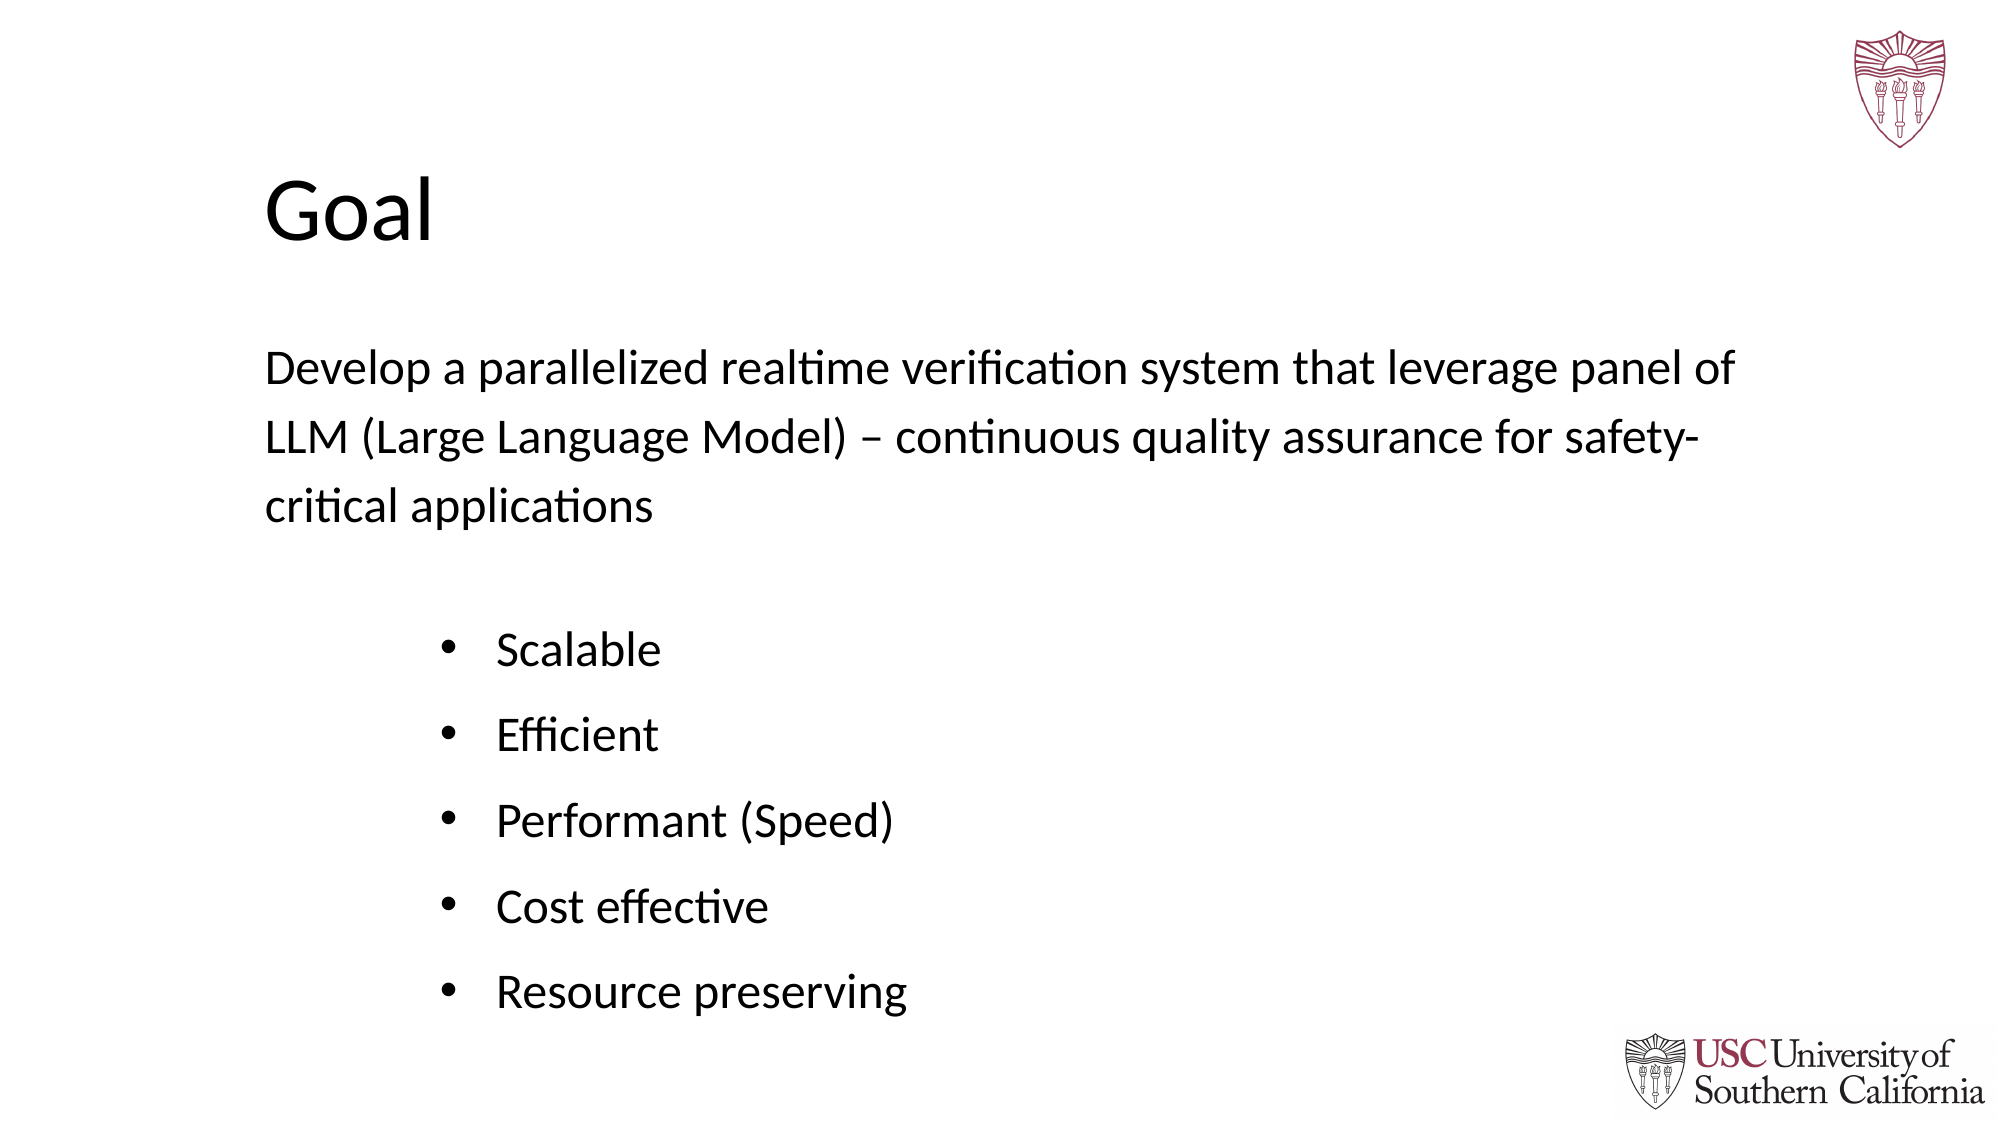

Goal
Develop a parallelized realtime verification system that leverage panel of LLM (Large Language Model) – continuous quality assurance for safety-critical applications
Scalable
Efficient
Performant (Speed)
Cost effective
Resource preserving